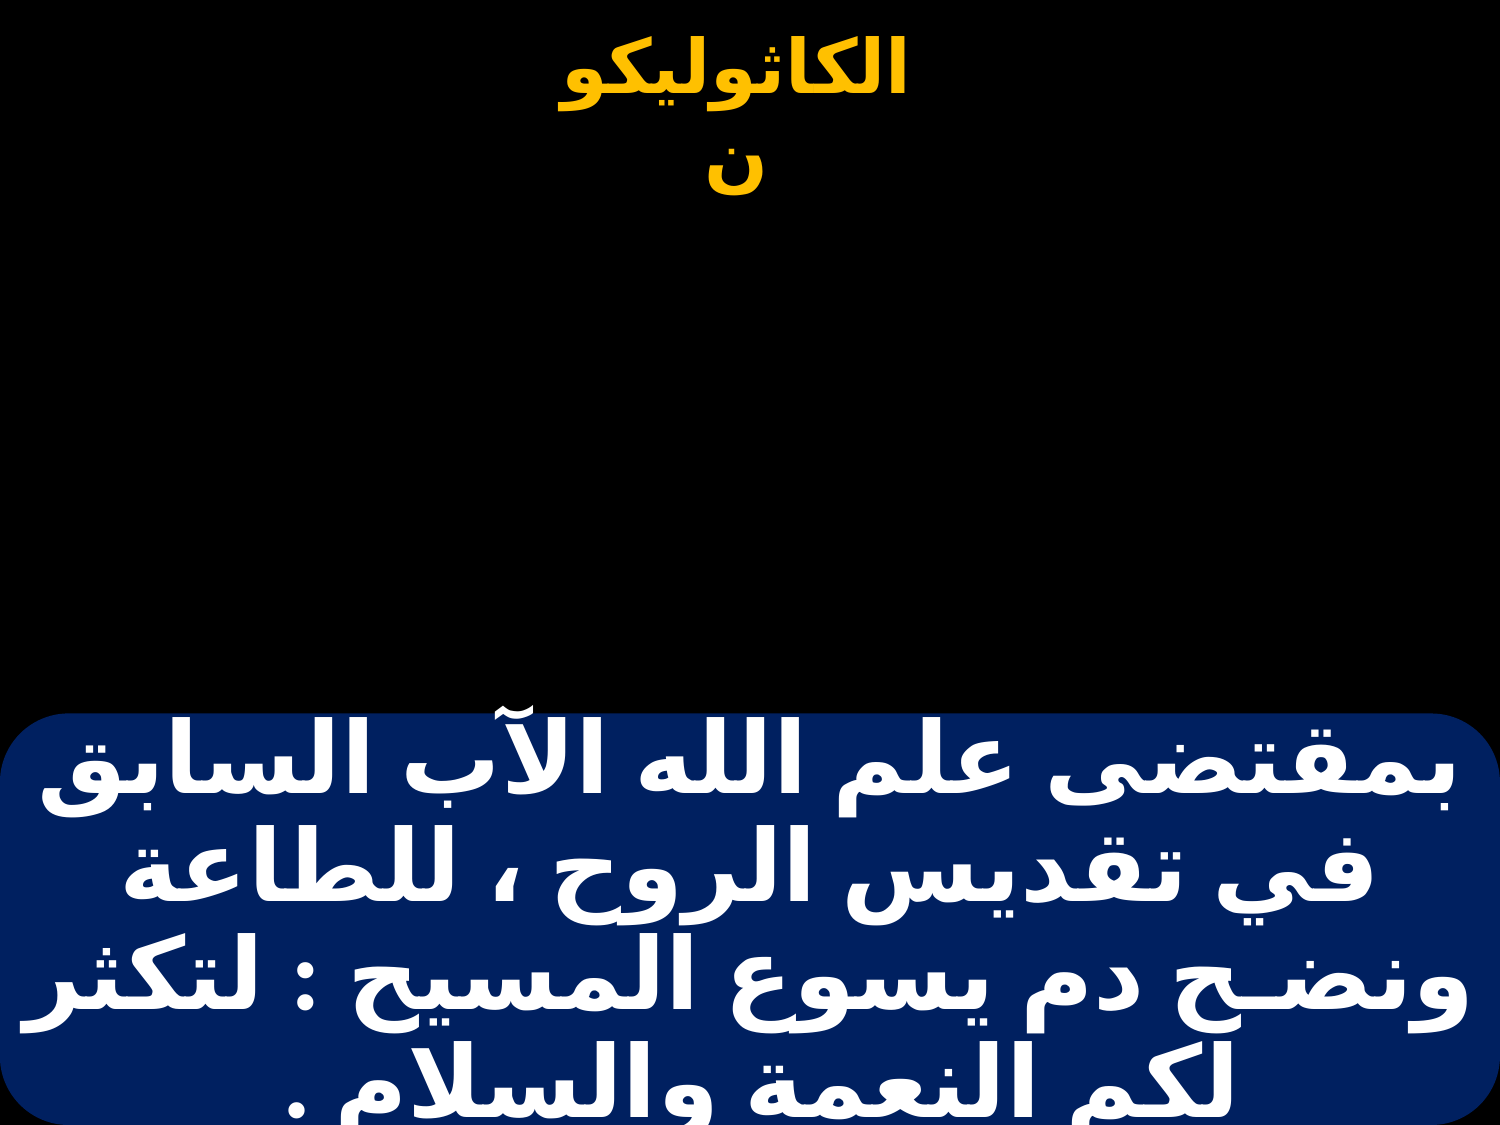

# بمقتضى علم الله الآب السابق في تقديس الروح ، للطاعة ونضـح دم يسوع المسيح : لتكثر لكم النعمة والسلام .